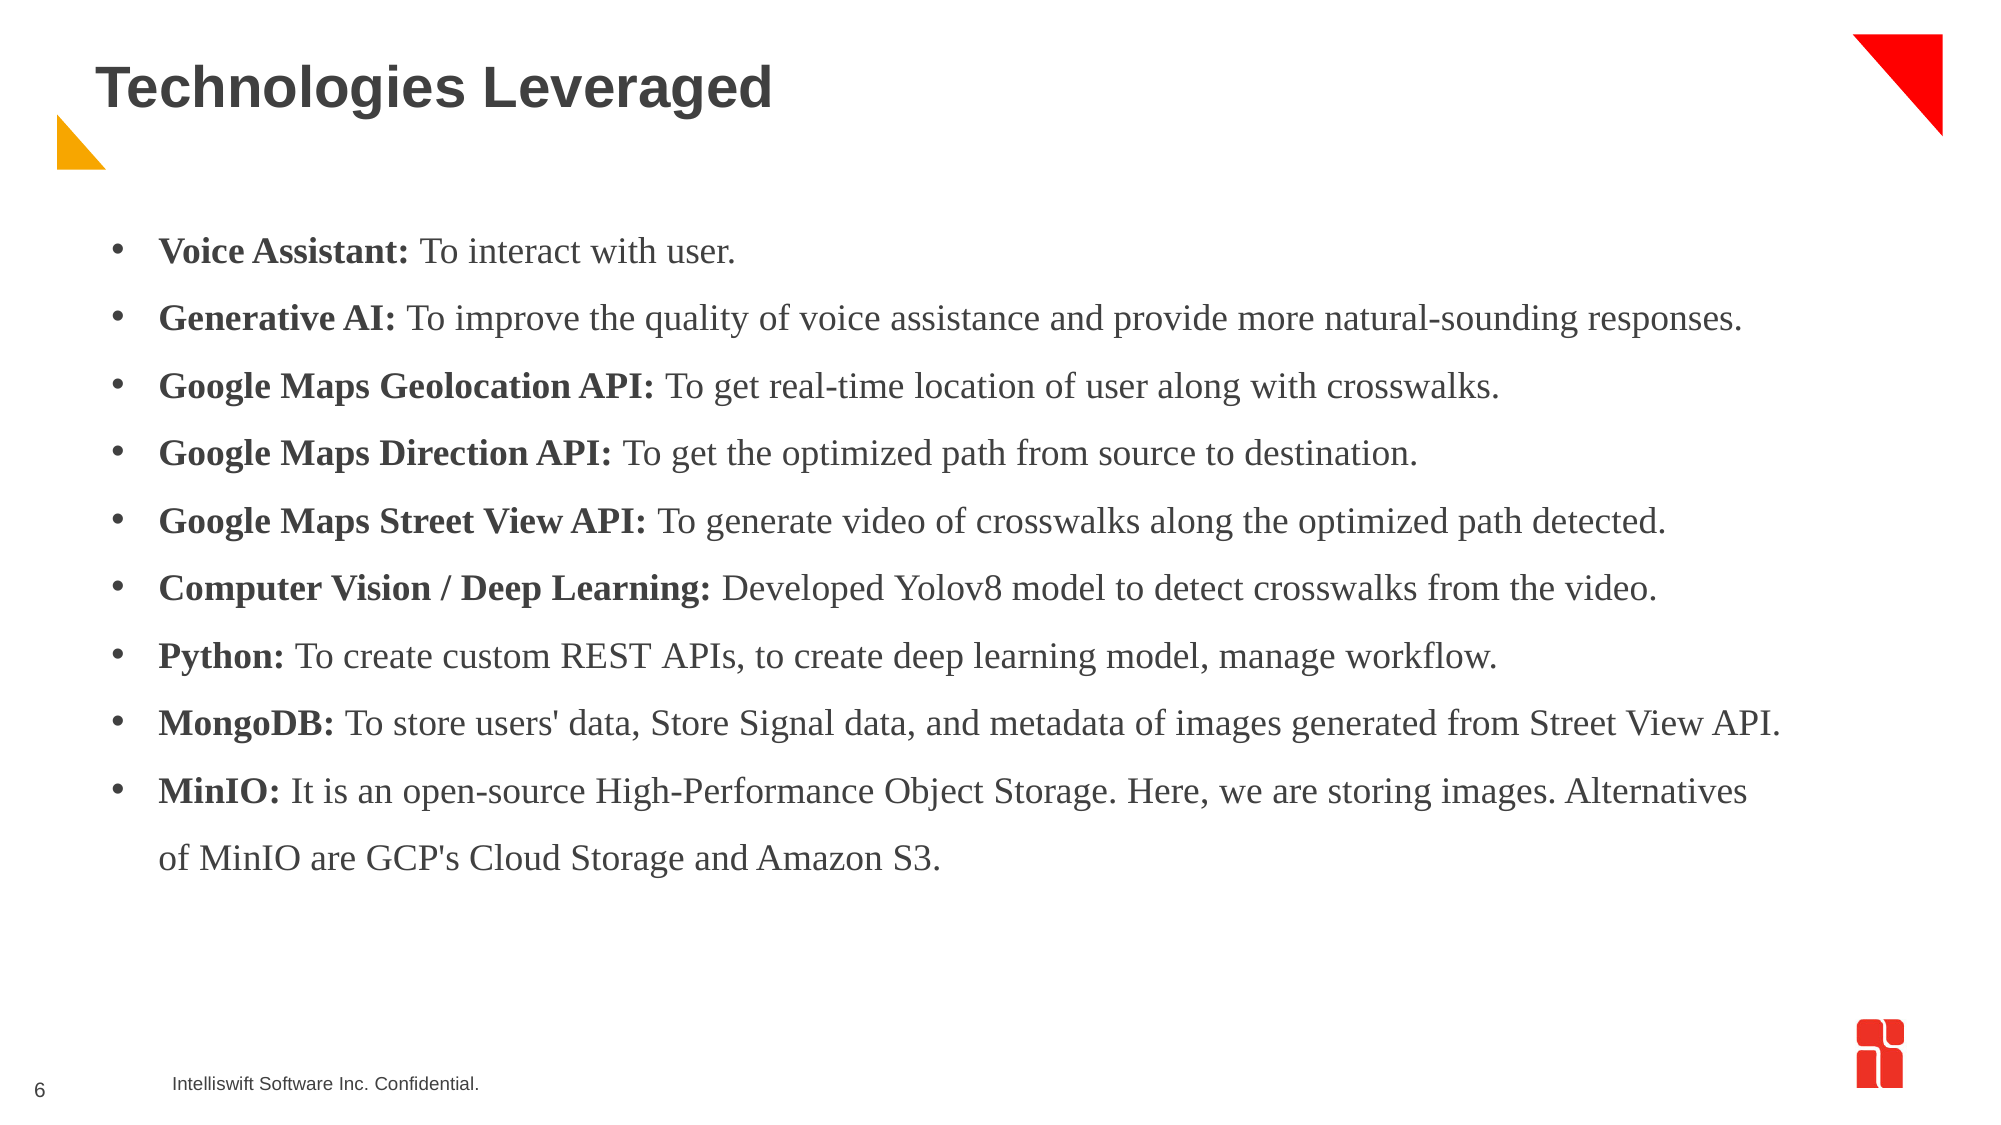

# Technologies Leveraged
Voice Assistant: To interact with user.​
Generative AI: To improve the quality of voice assistance and provide more natural-sounding responses.​
Google Maps Geolocation API: To get real-time location of user along with crosswalks.​
Google Maps Direction API: To get the optimized path from source to destination.​
Google Maps Street View API: To generate video of crosswalks along the optimized path detected.​
Computer Vision / Deep Learning: Developed Yolov8 model to detect crosswalks from the video.​
Python: To create custom REST APIs, to create deep learning model, manage workflow.​
MongoDB: To store users' data, Store Signal data, and metadata of images generated from Street View API.​
MinIO: It is an open-source High-Performance Object Storage. Here, we are storing images. Alternatives of MinIO are GCP's Cloud Storage and Amazon S3.